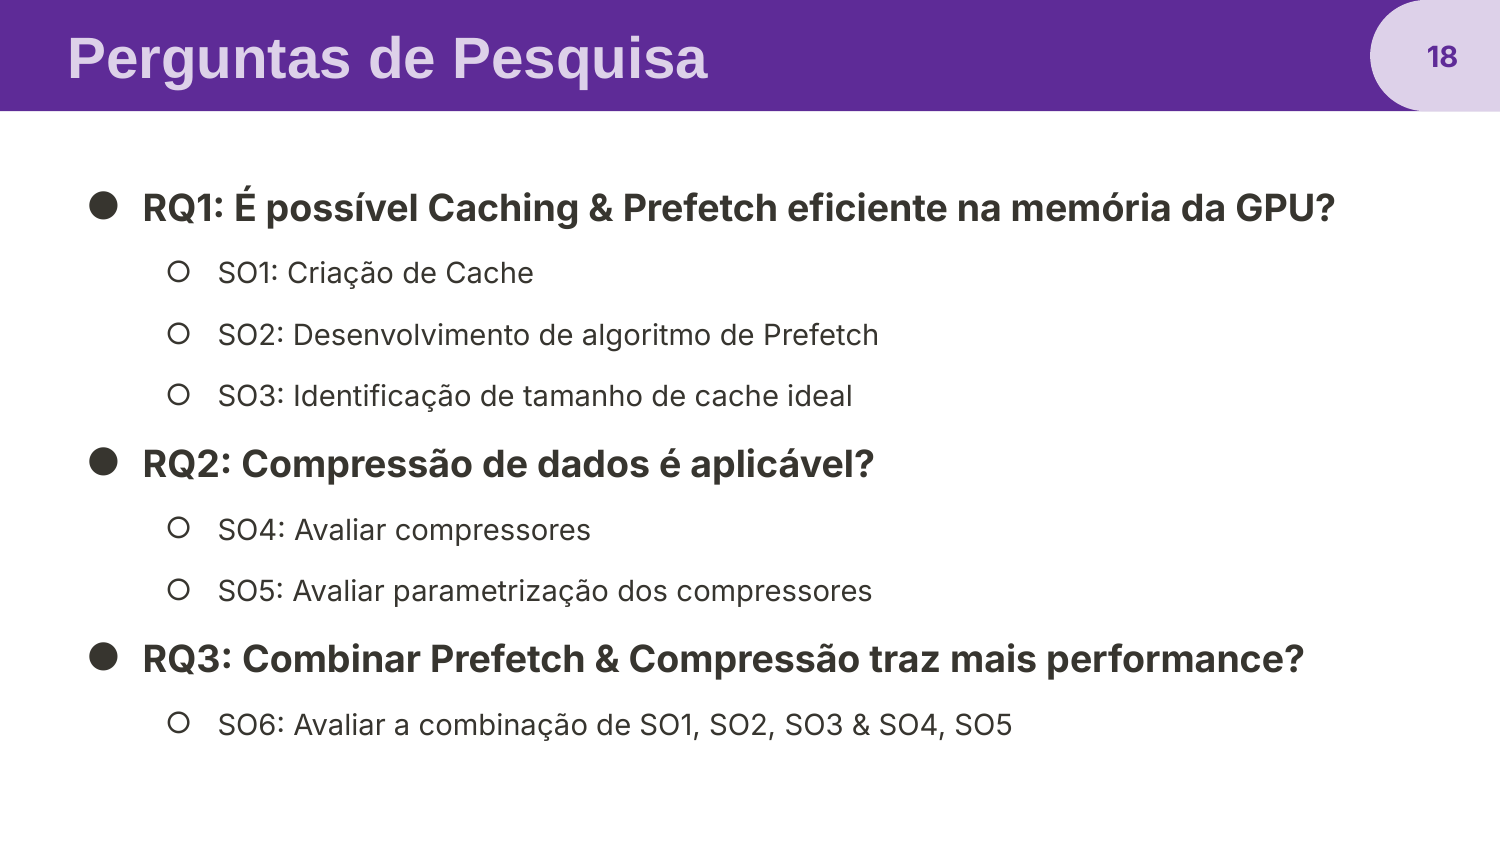

# Perguntas de Pesquisa
18
RQ1: É possível Caching & Prefetch eficiente na memória da GPU?
SO1: Criação de Cache
SO2: Desenvolvimento de algoritmo de Prefetch
SO3: Identificação de tamanho de cache ideal
RQ2: Compressão de dados é aplicável?
SO4: Avaliar compressores
SO5: Avaliar parametrização dos compressores
RQ3: Combinar Prefetch & Compressão traz mais performance?
SO6: Avaliar a combinação de SO1, SO2, SO3 & SO4, SO5